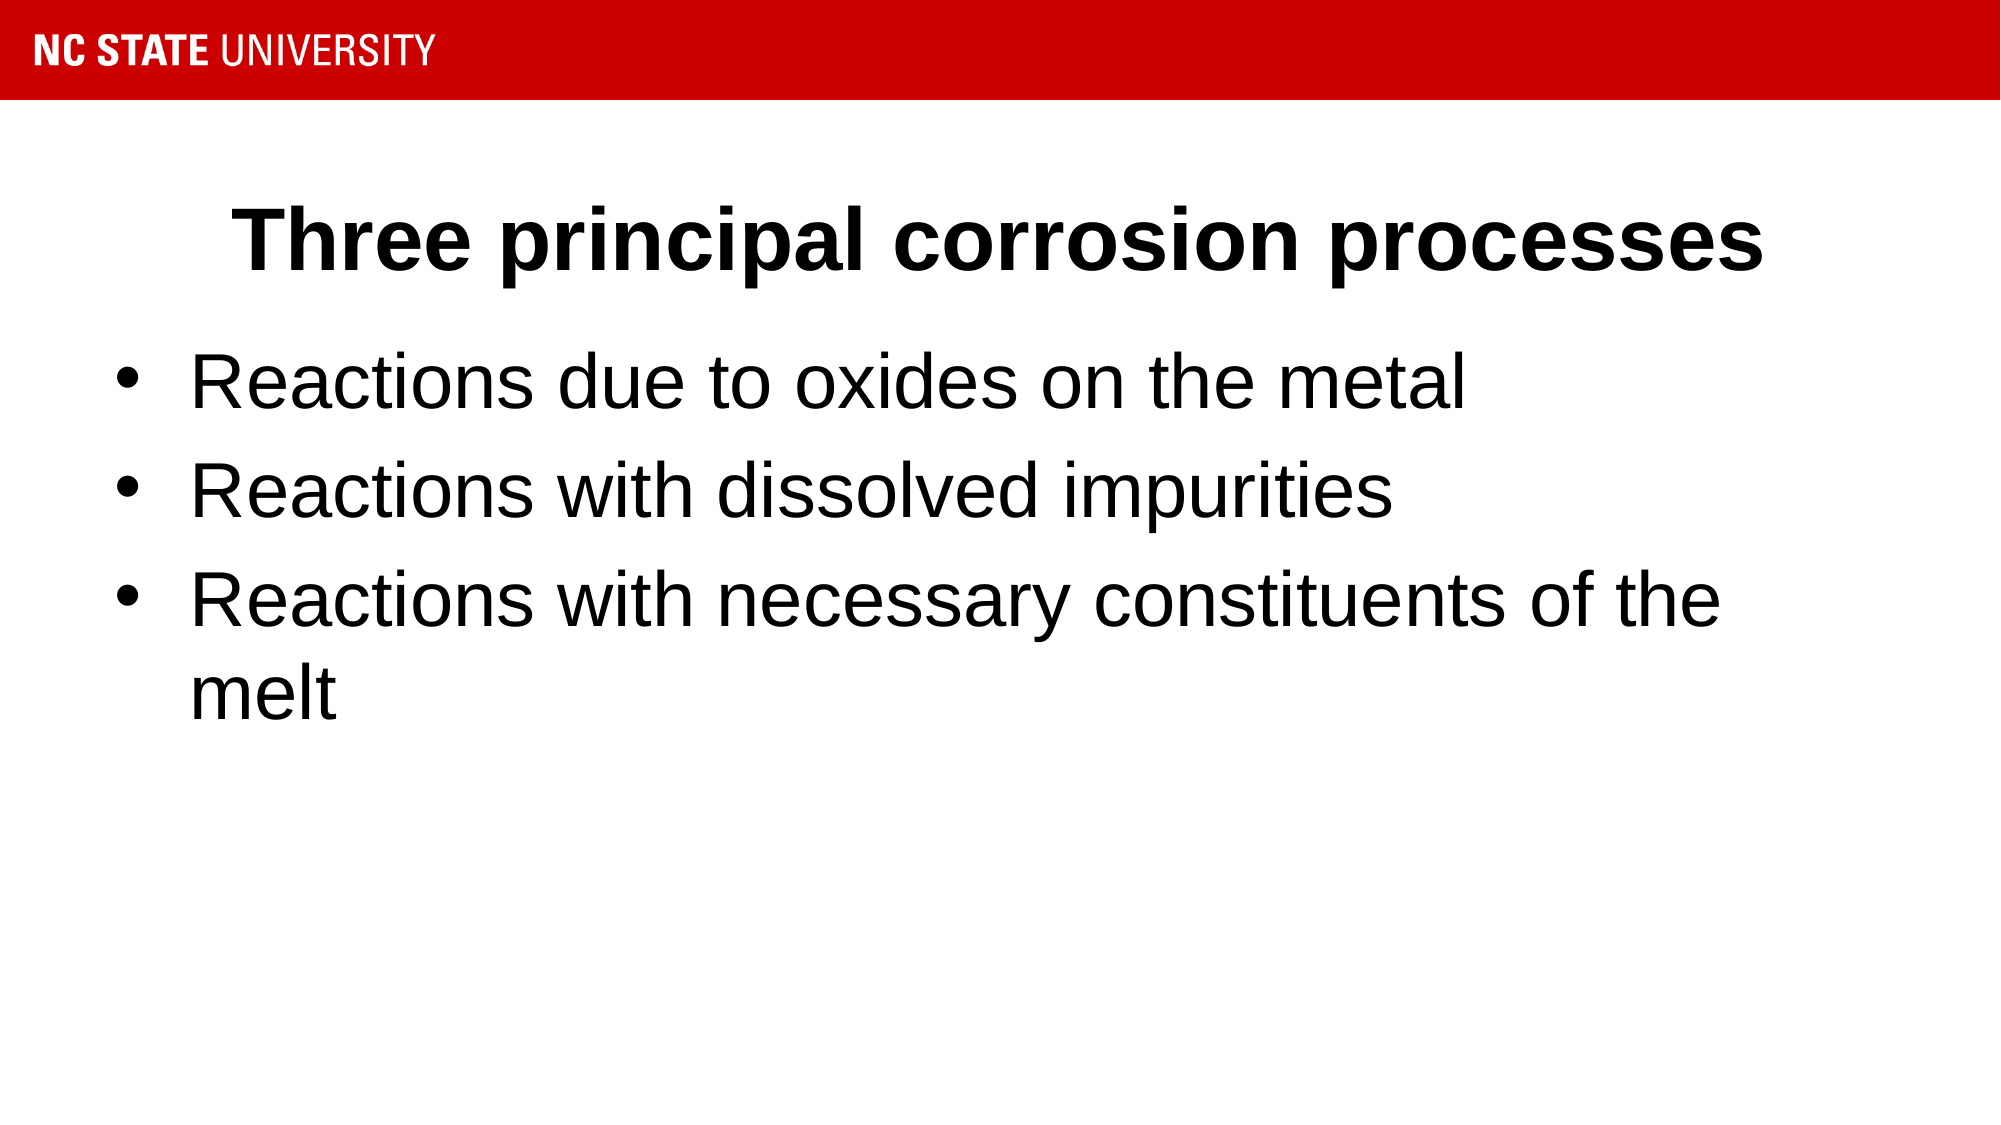

# Three principal corrosion processes
Reactions due to oxides on the metal
Reactions with dissolved impurities
Reactions with necessary constituents of the melt